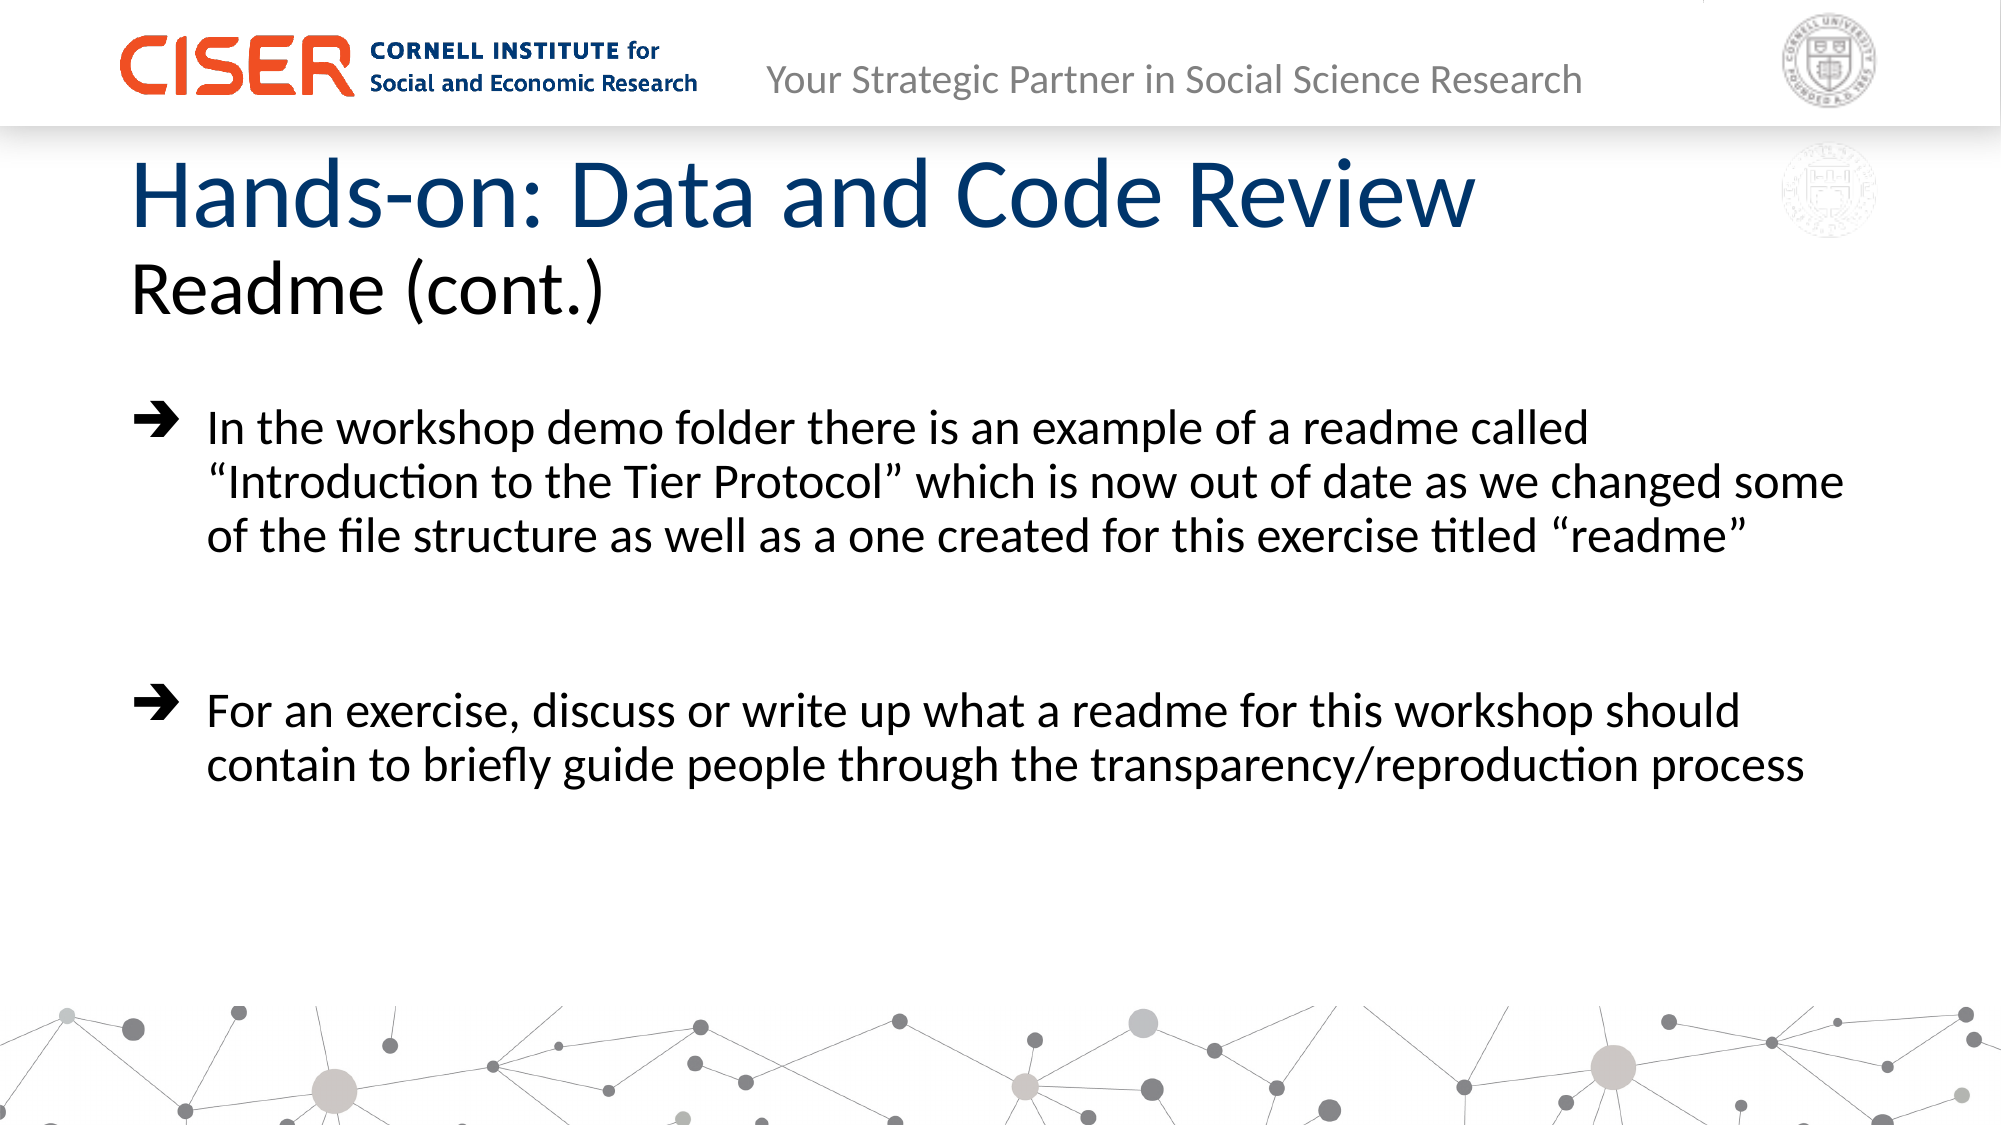

Hands-on: Data and Code Review
Readme (cont.)
In the workshop demo folder there is an example of a readme called “Introduction to the Tier Protocol” which is now out of date as we changed some of the file structure as well as a one created for this exercise titled “readme”

For an exercise, discuss or write up what a readme for this workshop should contain to briefly guide people through the transparency/reproduction process